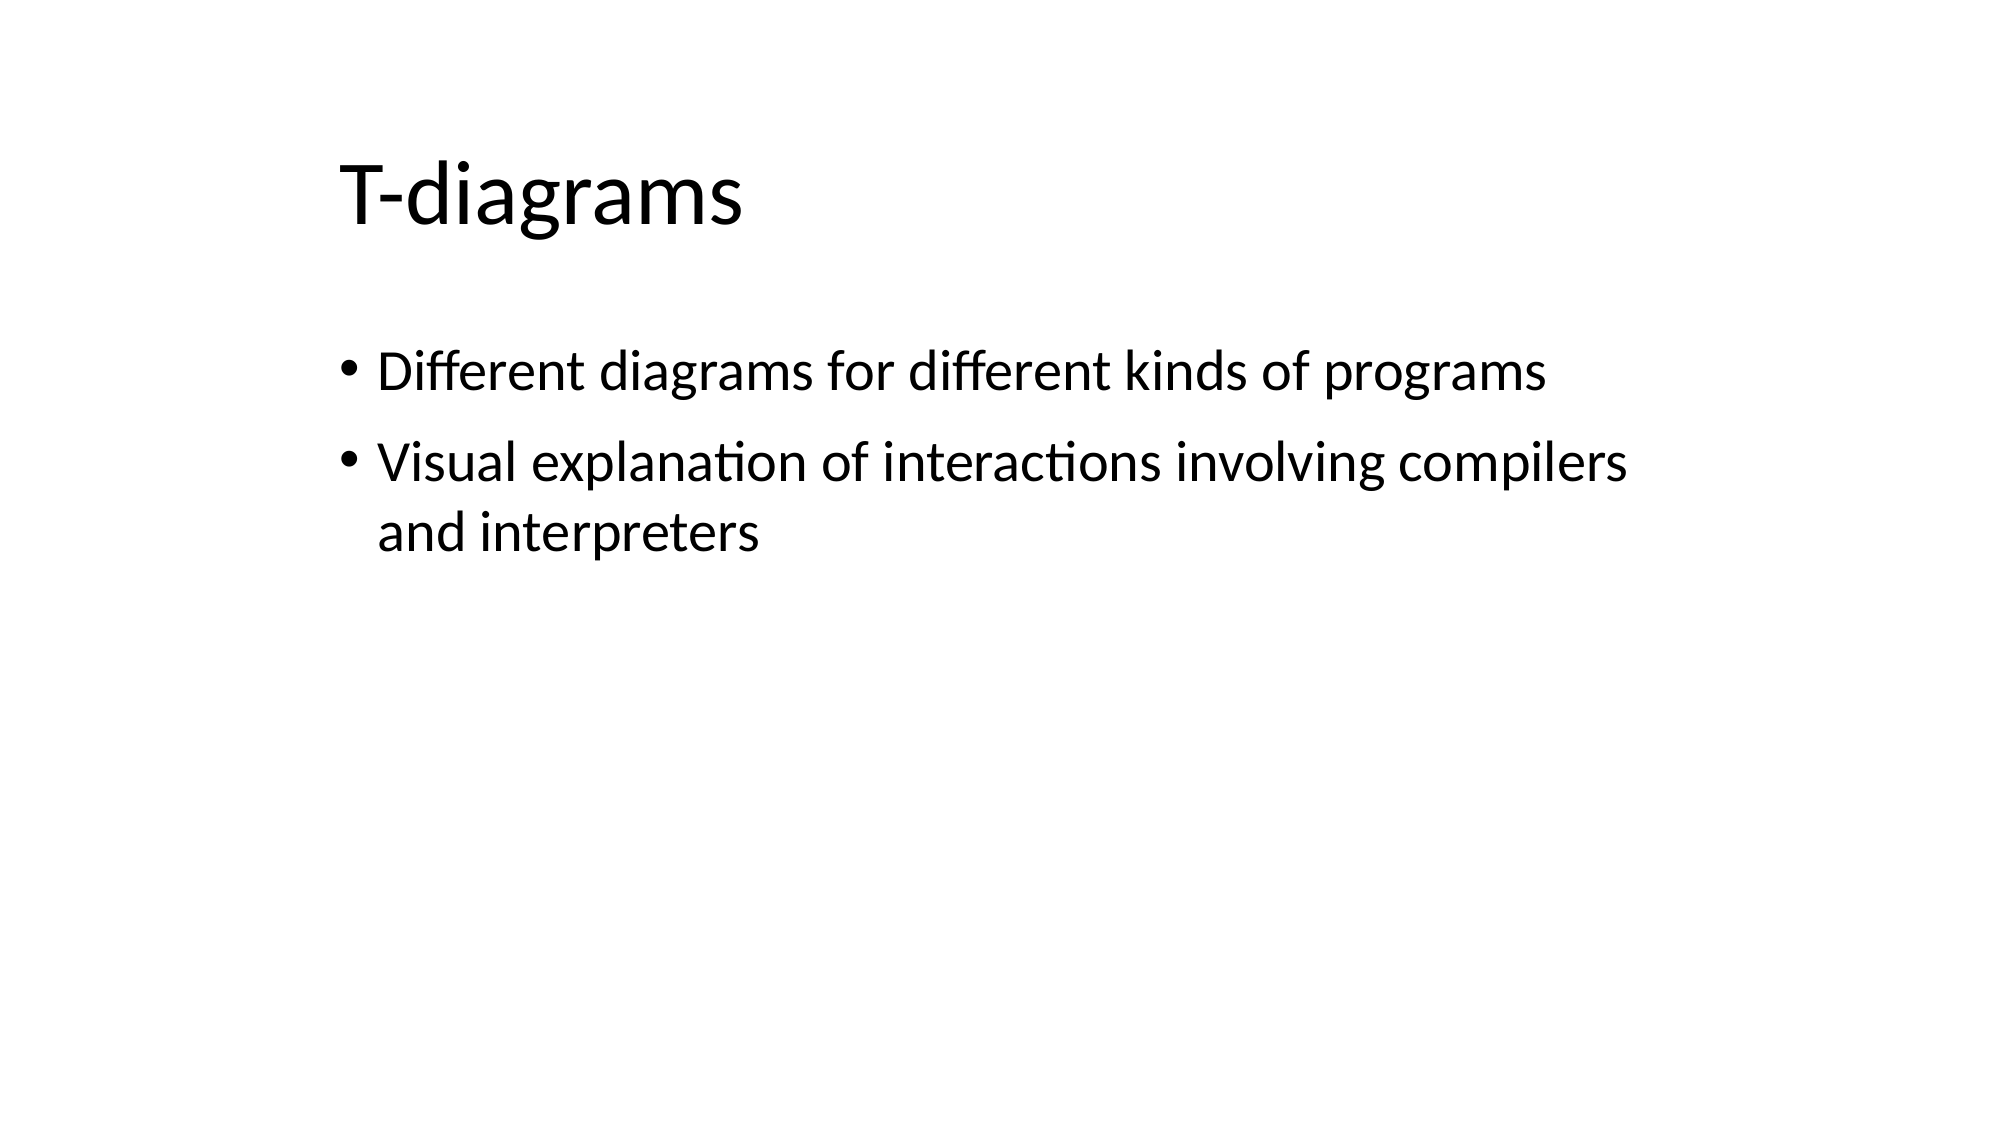

# T-diagrams
Different diagrams for different kinds of programs
Visual explanation of interactions involving compilers and interpreters